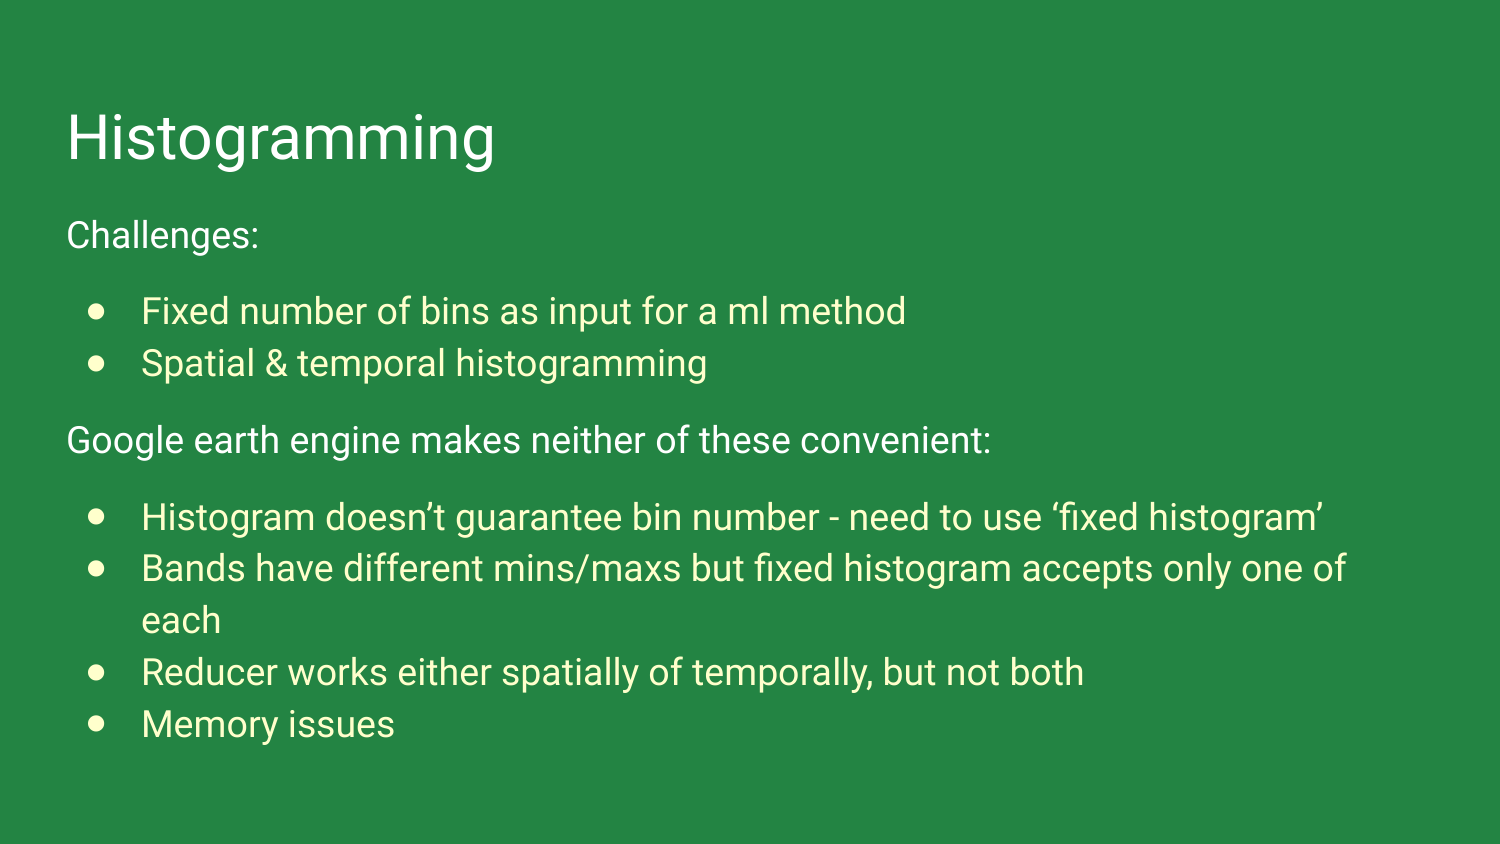

# Histogramming
Challenges:
Fixed number of bins as input for a ml method
Spatial & temporal histogramming
Google earth engine makes neither of these convenient:
Histogram doesn’t guarantee bin number - need to use ‘fixed histogram’
Bands have different mins/maxs but fixed histogram accepts only one of each
Reducer works either spatially of temporally, but not both
Memory issues